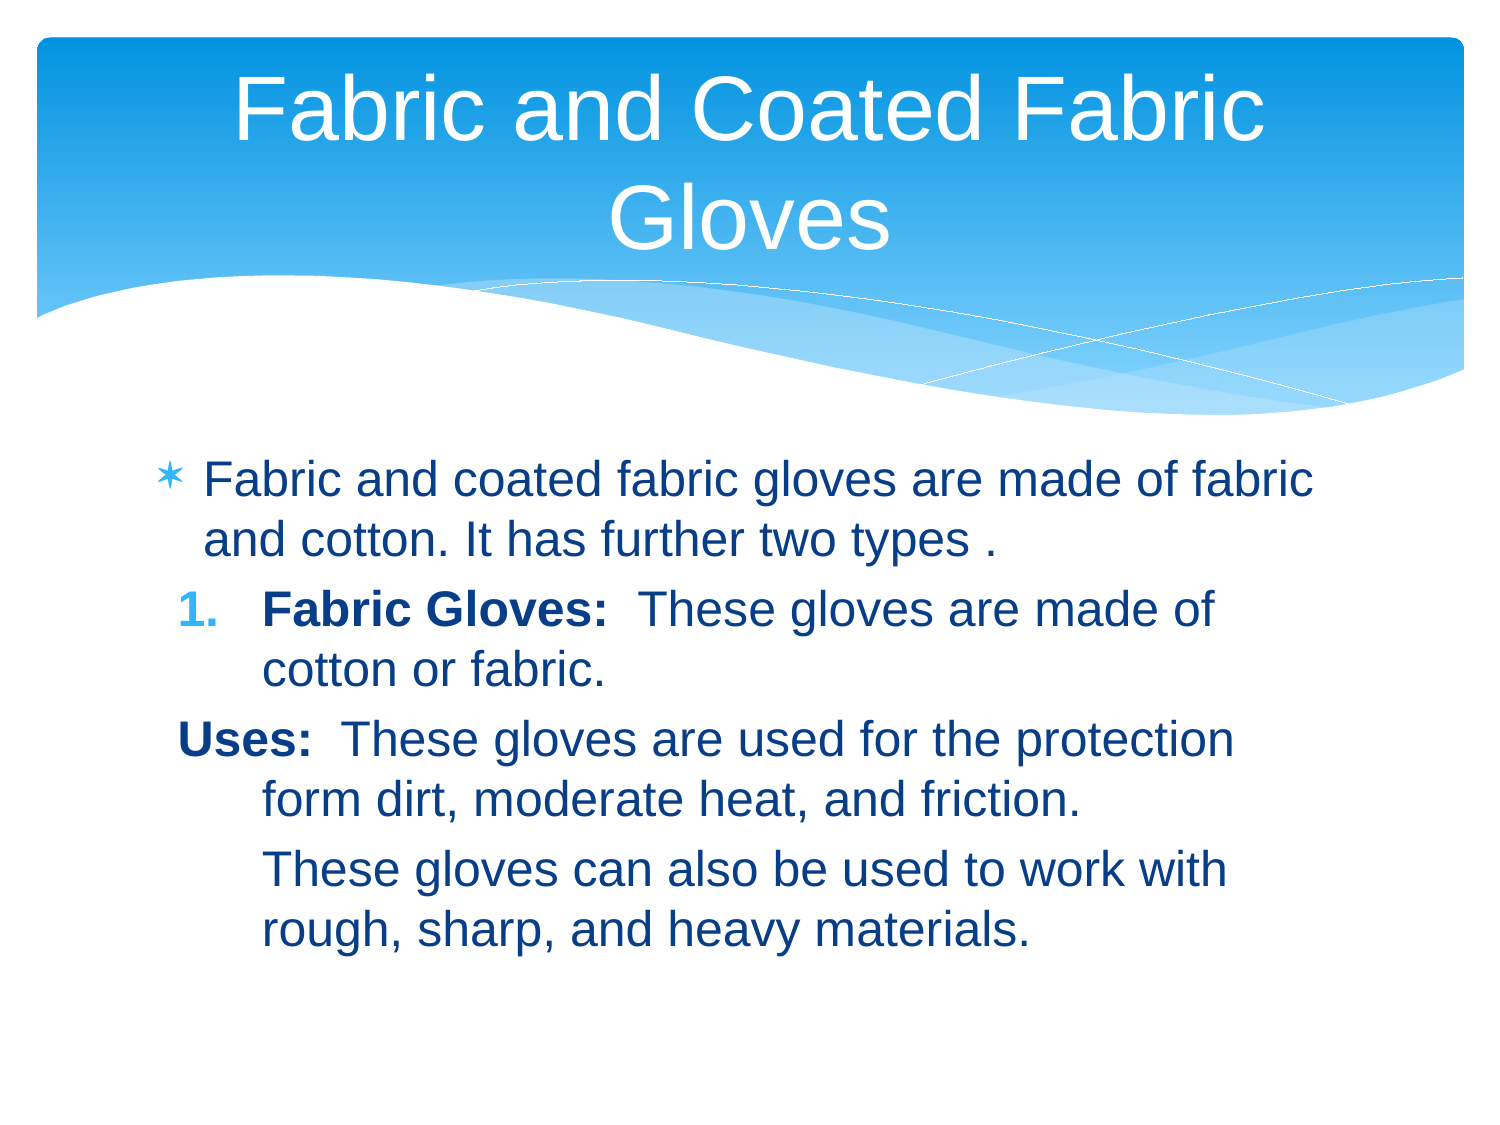

# Fabric and Coated Fabric Gloves
Fabric and coated fabric gloves are made of fabric and cotton. It has further two types .
Fabric Gloves:  These gloves are made of cotton or fabric.
Uses:  These gloves are used for the protection form dirt, moderate heat, and friction.
	These gloves can also be used to work with rough, sharp, and heavy materials.